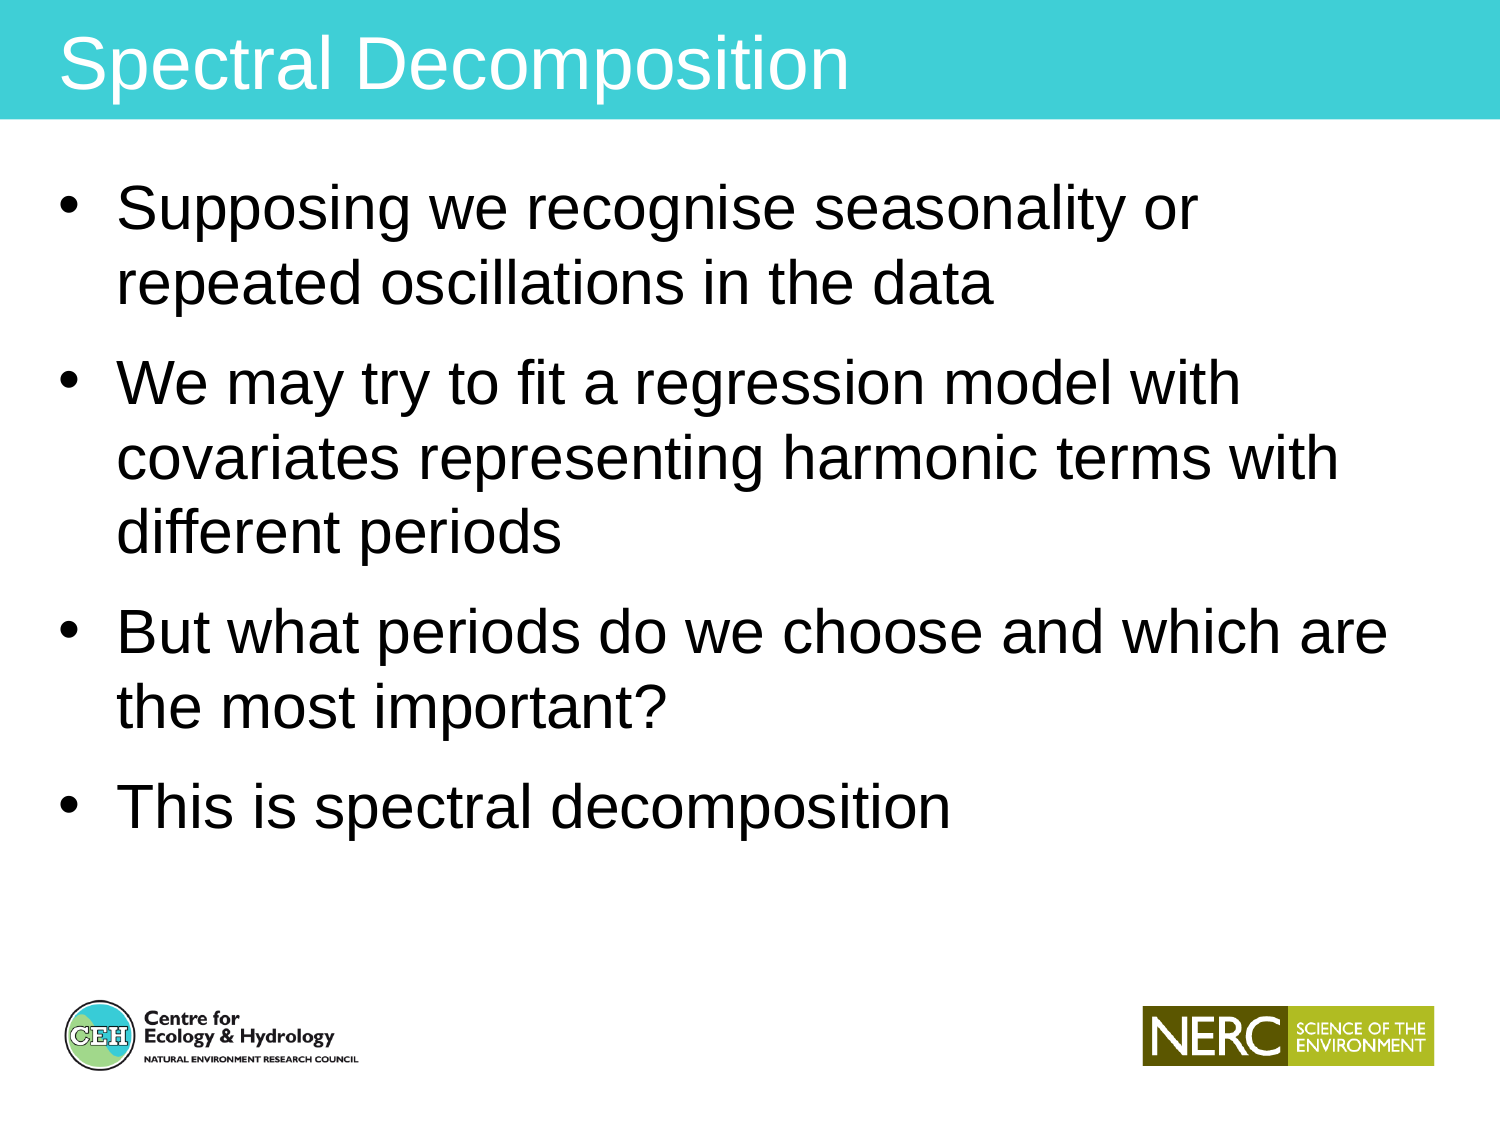

Spectral Decomposition
Supposing we recognise seasonality or repeated oscillations in the data
We may try to fit a regression model with covariates representing harmonic terms with different periods
But what periods do we choose and which are the most important?
This is spectral decomposition